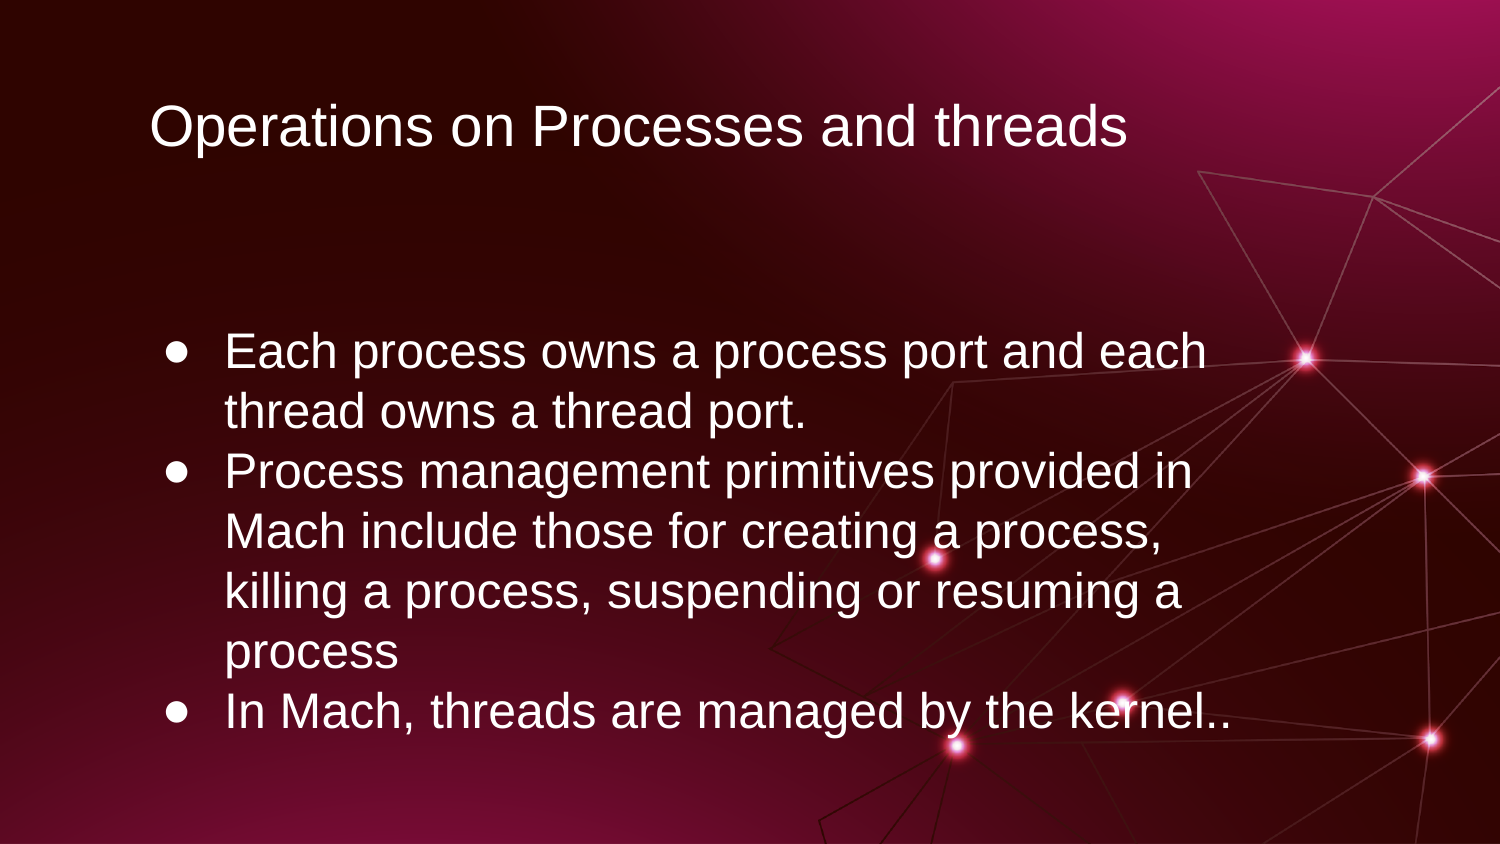

# Operations on Processes and threads
Each process owns a process port and each thread owns a thread port.
Process management primitives provided in Mach include those for creating a process, killing a process, suspending or resuming a process
In Mach, threads are managed by the kernel..